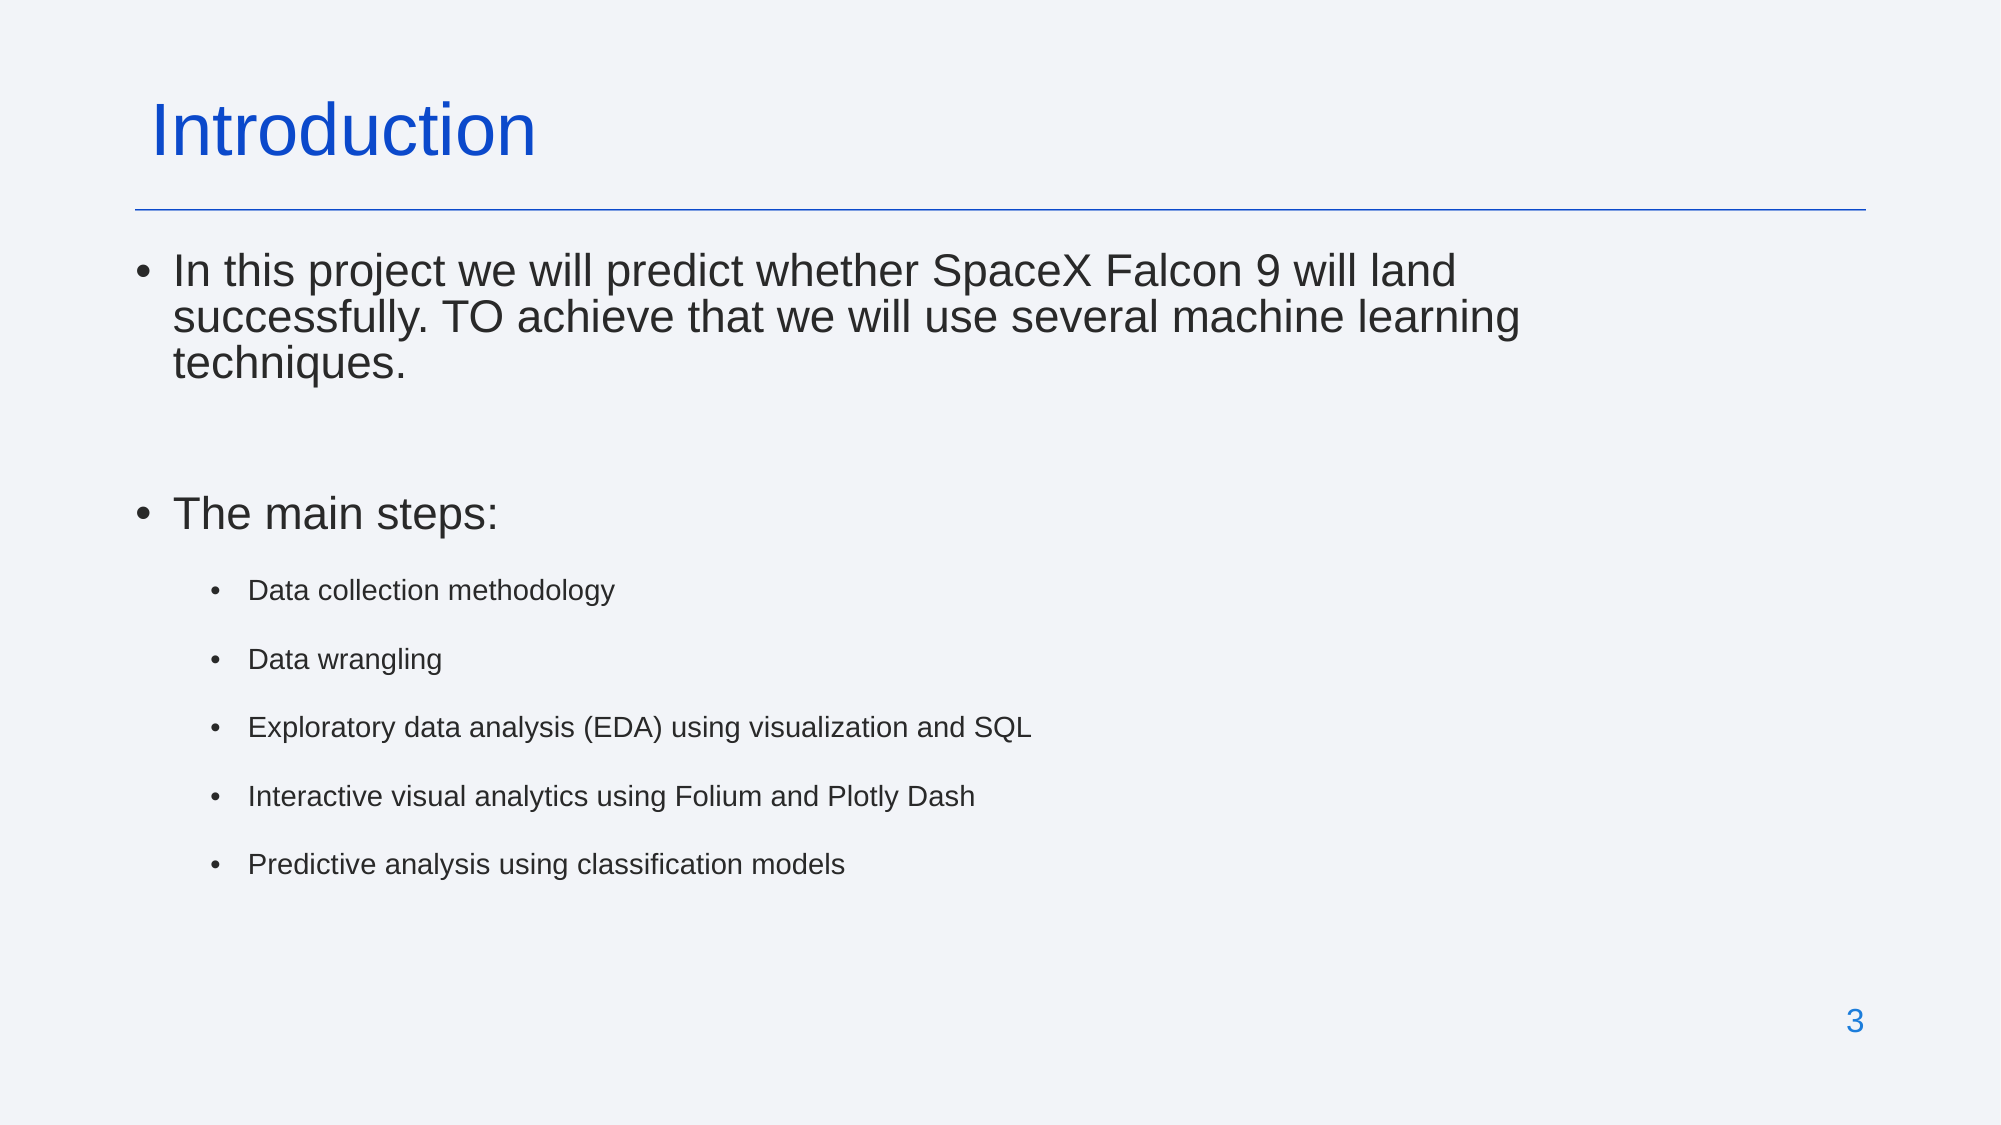

Introduction
In this project we will predict whether SpaceX Falcon 9 will land successfully. TO achieve that we will use several machine learning techniques.

The main steps:
Data collection methodology
Data wrangling
Exploratory data analysis (EDA) using visualization and SQL
Interactive visual analytics using Folium and Plotly Dash
Predictive analysis using classification models

3